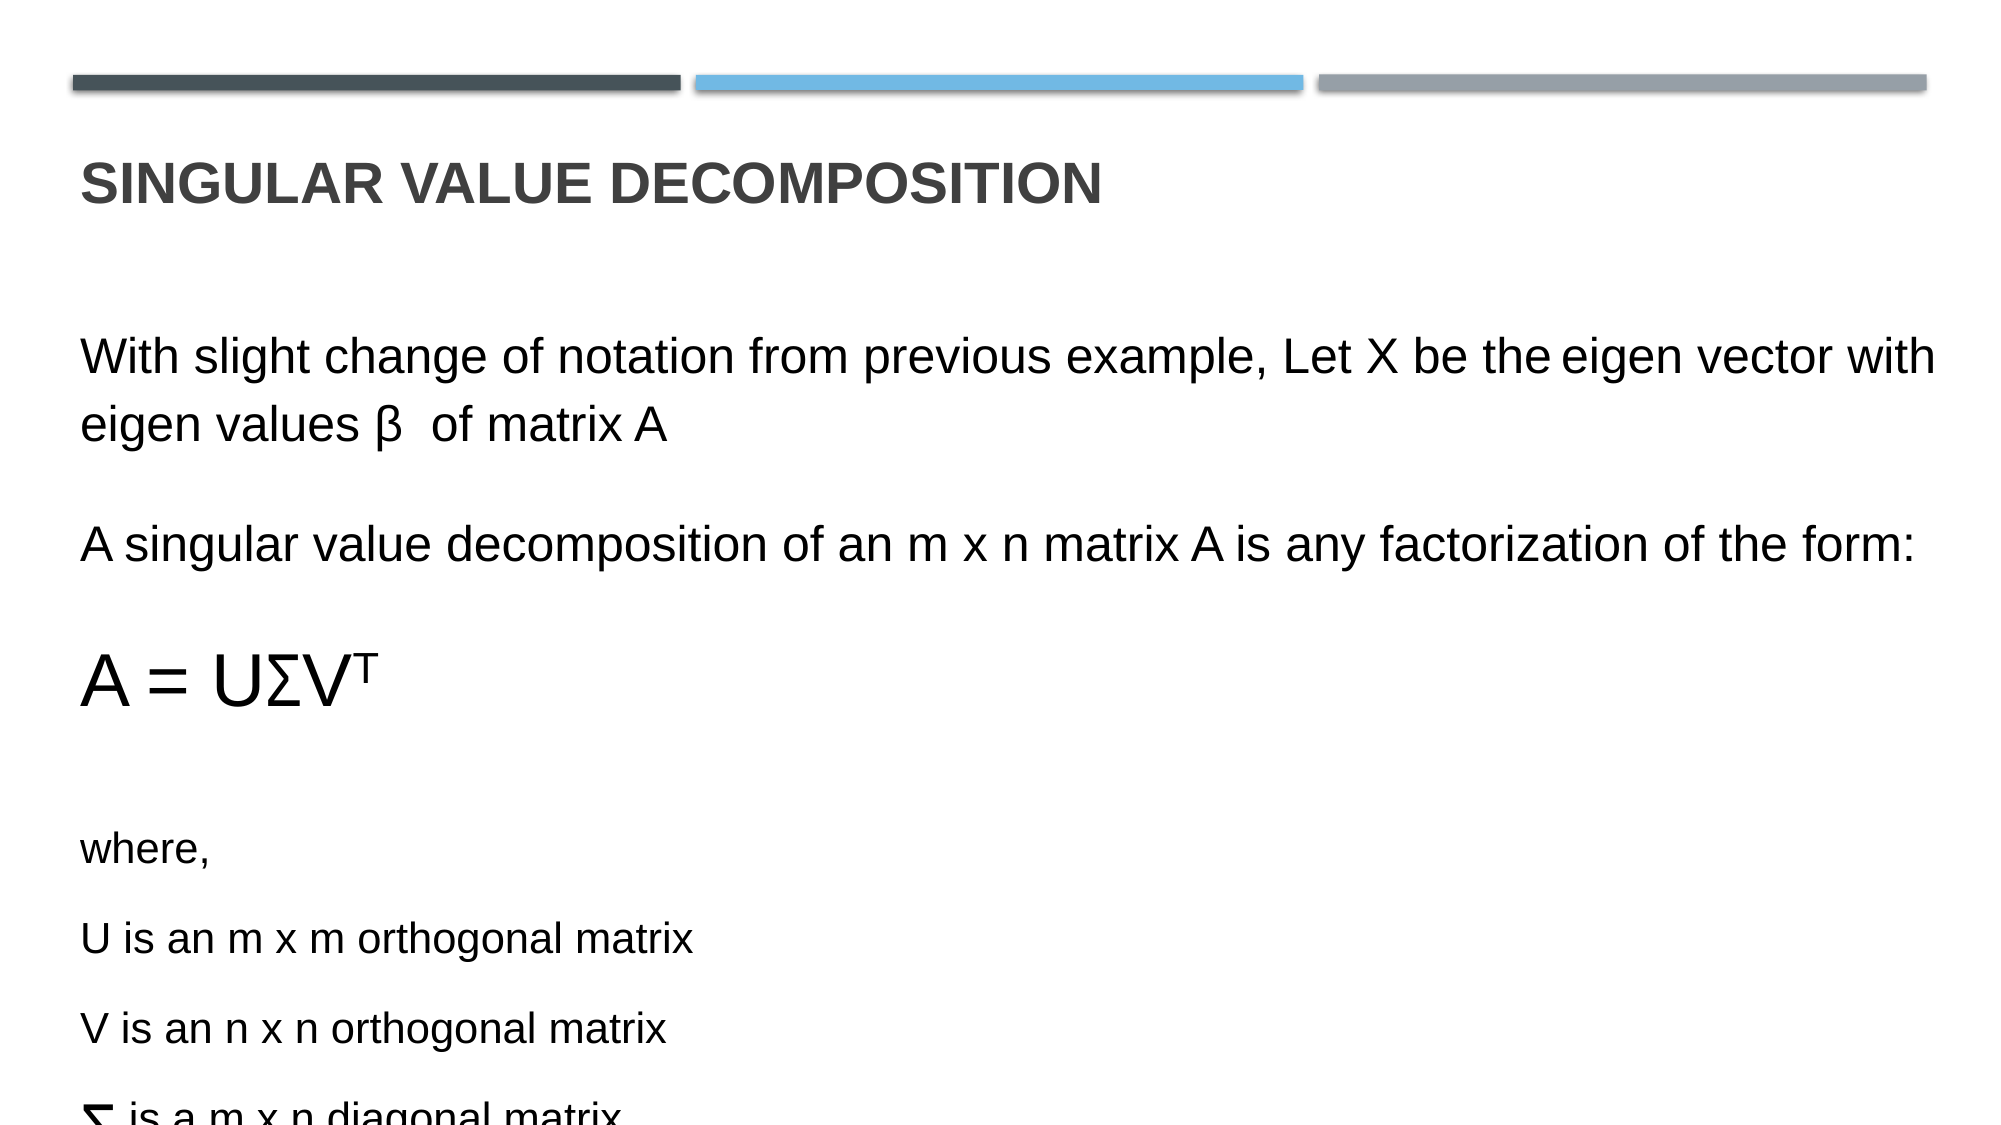

# SINGULAR VALUE DECOMPOSITION

With slight change of notation from previous example, Let X be the eigen vector with eigen values β  of matrix A

A singular value decomposition of an m x n matrix A is any factorization of the form:

A = UΣVT

where,
U is an m x m orthogonal matrix
V is an n x n orthogonal matrix
Σ is a m x n diagonal matrix